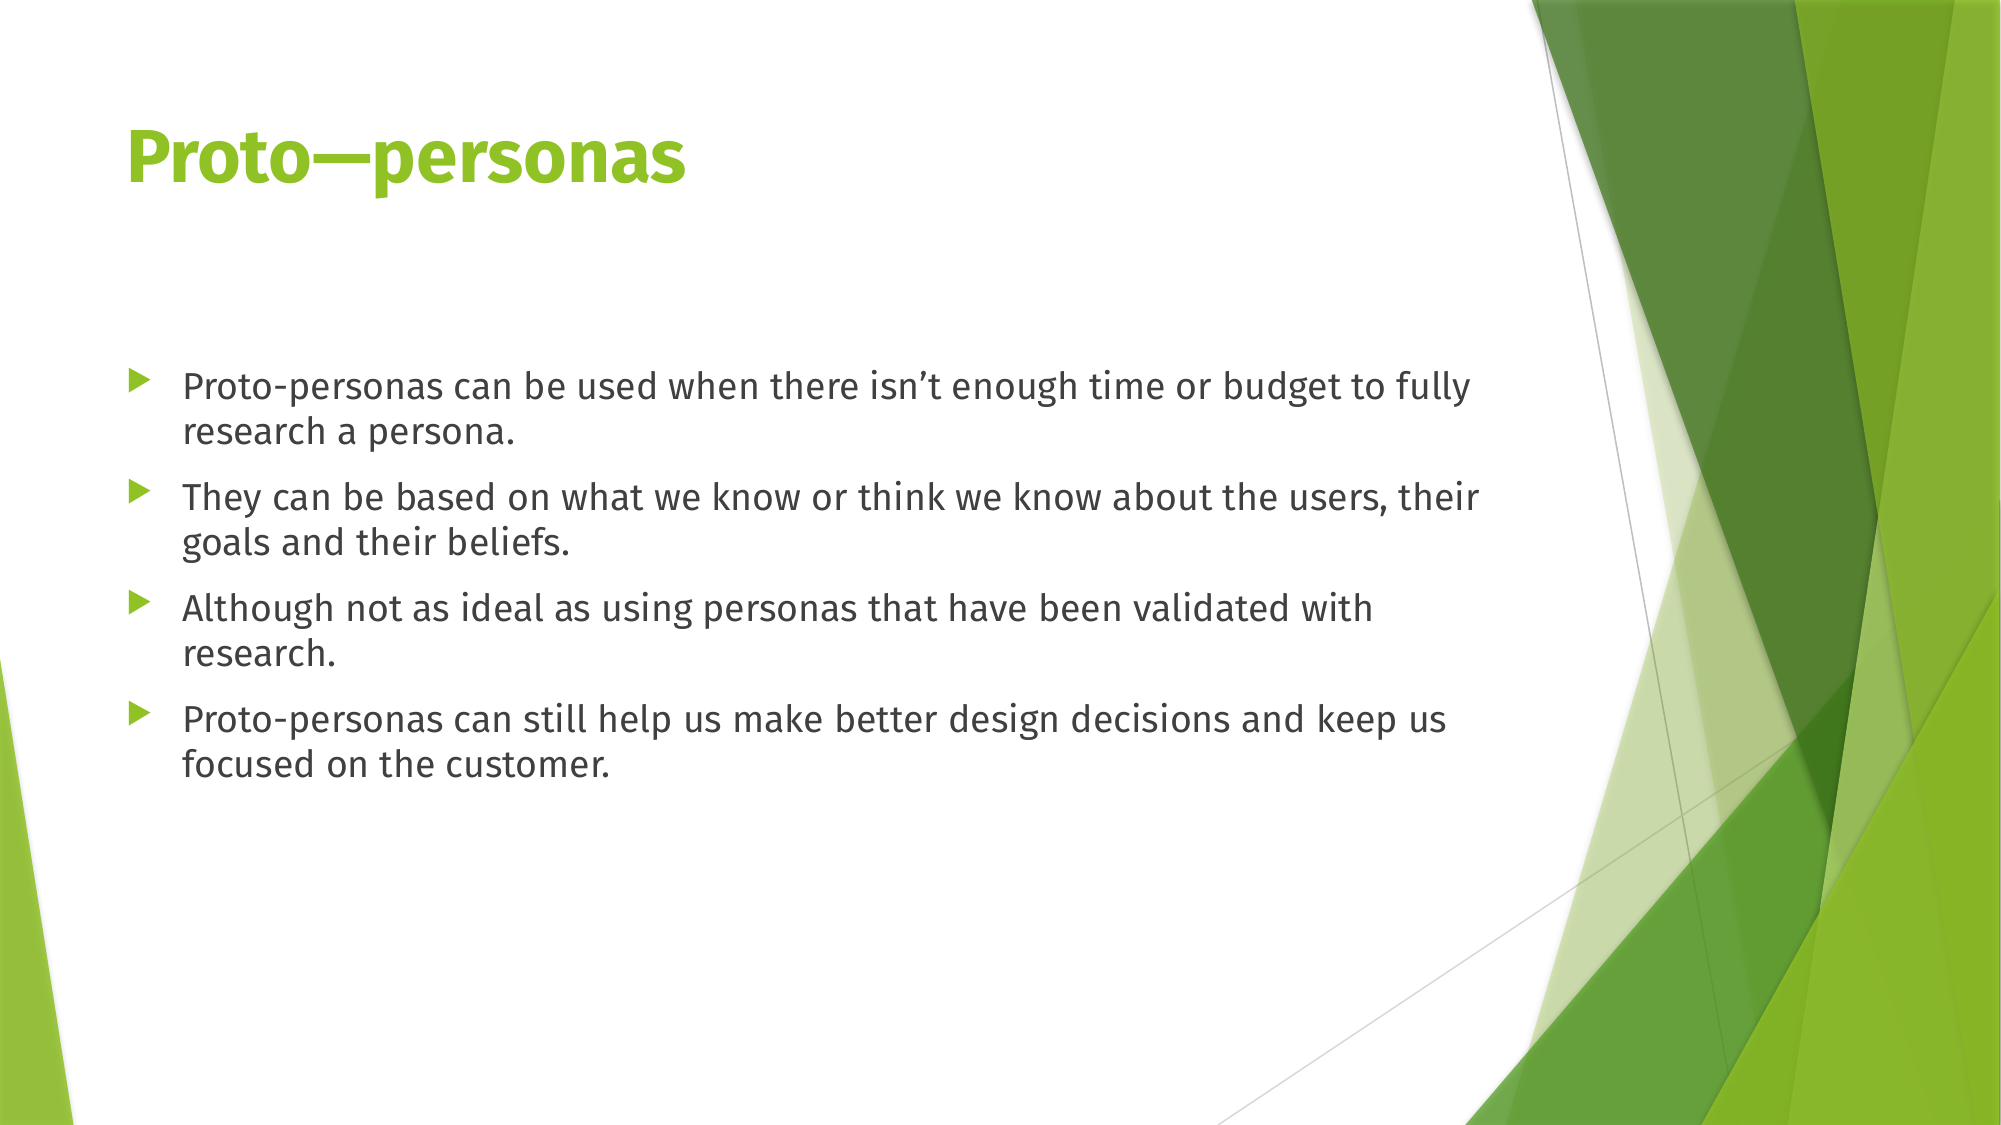

# Proto—personas
Proto-personas can be used when there isn’t enough time or budget to fully research a persona.
They can be based on what we know or think we know about the users, their goals and their beliefs.
Although not as ideal as using personas that have been validated with research.
Proto-personas can still help us make better design decisions and keep us focused on the customer.